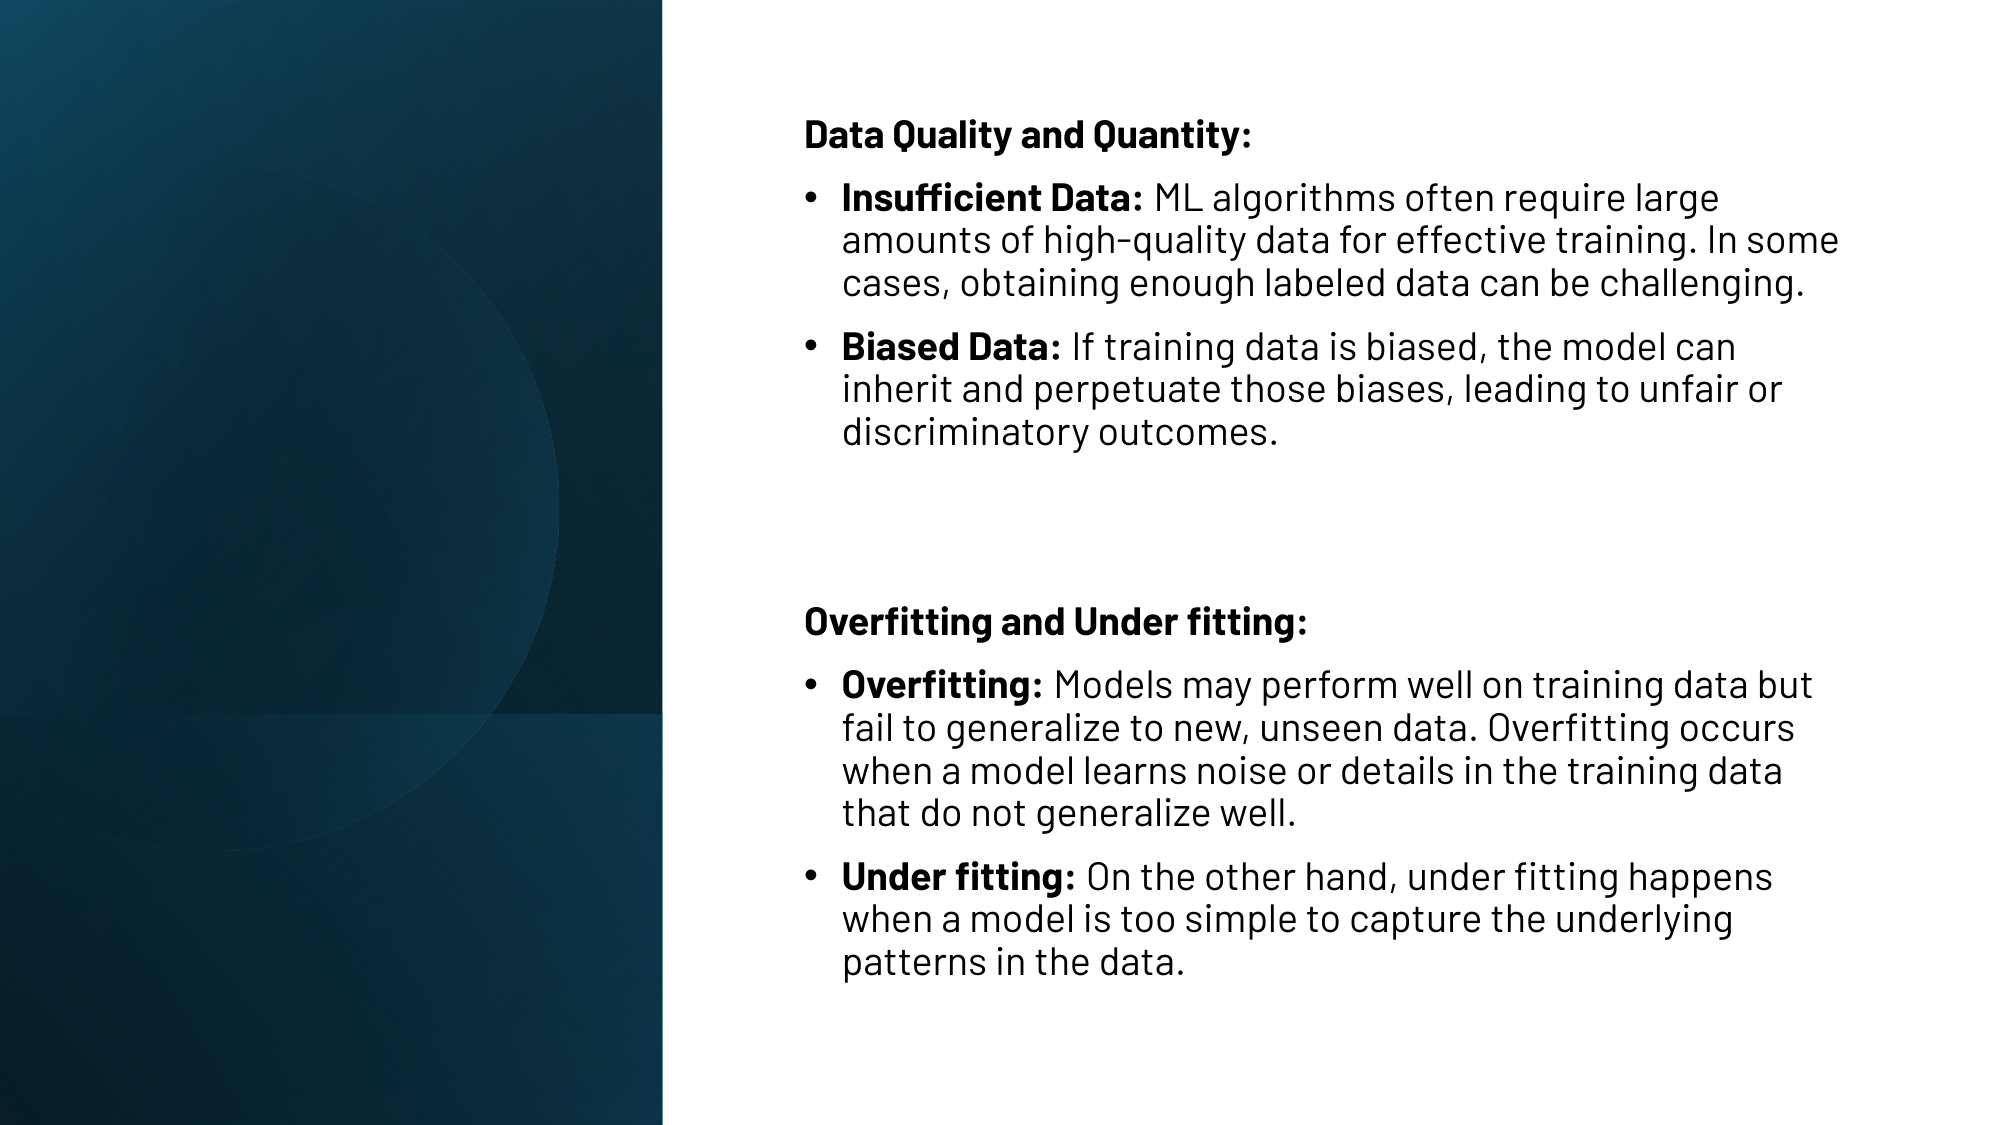

Data Quality and Quantity:
Insufficient Data: ML algorithms often require large amounts of high-quality data for effective training. In some cases, obtaining enough labeled data can be challenging.
Biased Data: If training data is biased, the model can inherit and perpetuate those biases, leading to unfair or discriminatory outcomes.

Overfitting and Under fitting:
Overfitting: Models may perform well on training data but fail to generalize to new, unseen data. Overfitting occurs when a model learns noise or details in the training data that do not generalize well.
Under fitting: On the other hand, under fitting happens when a model is too simple to capture the underlying patterns in the data.